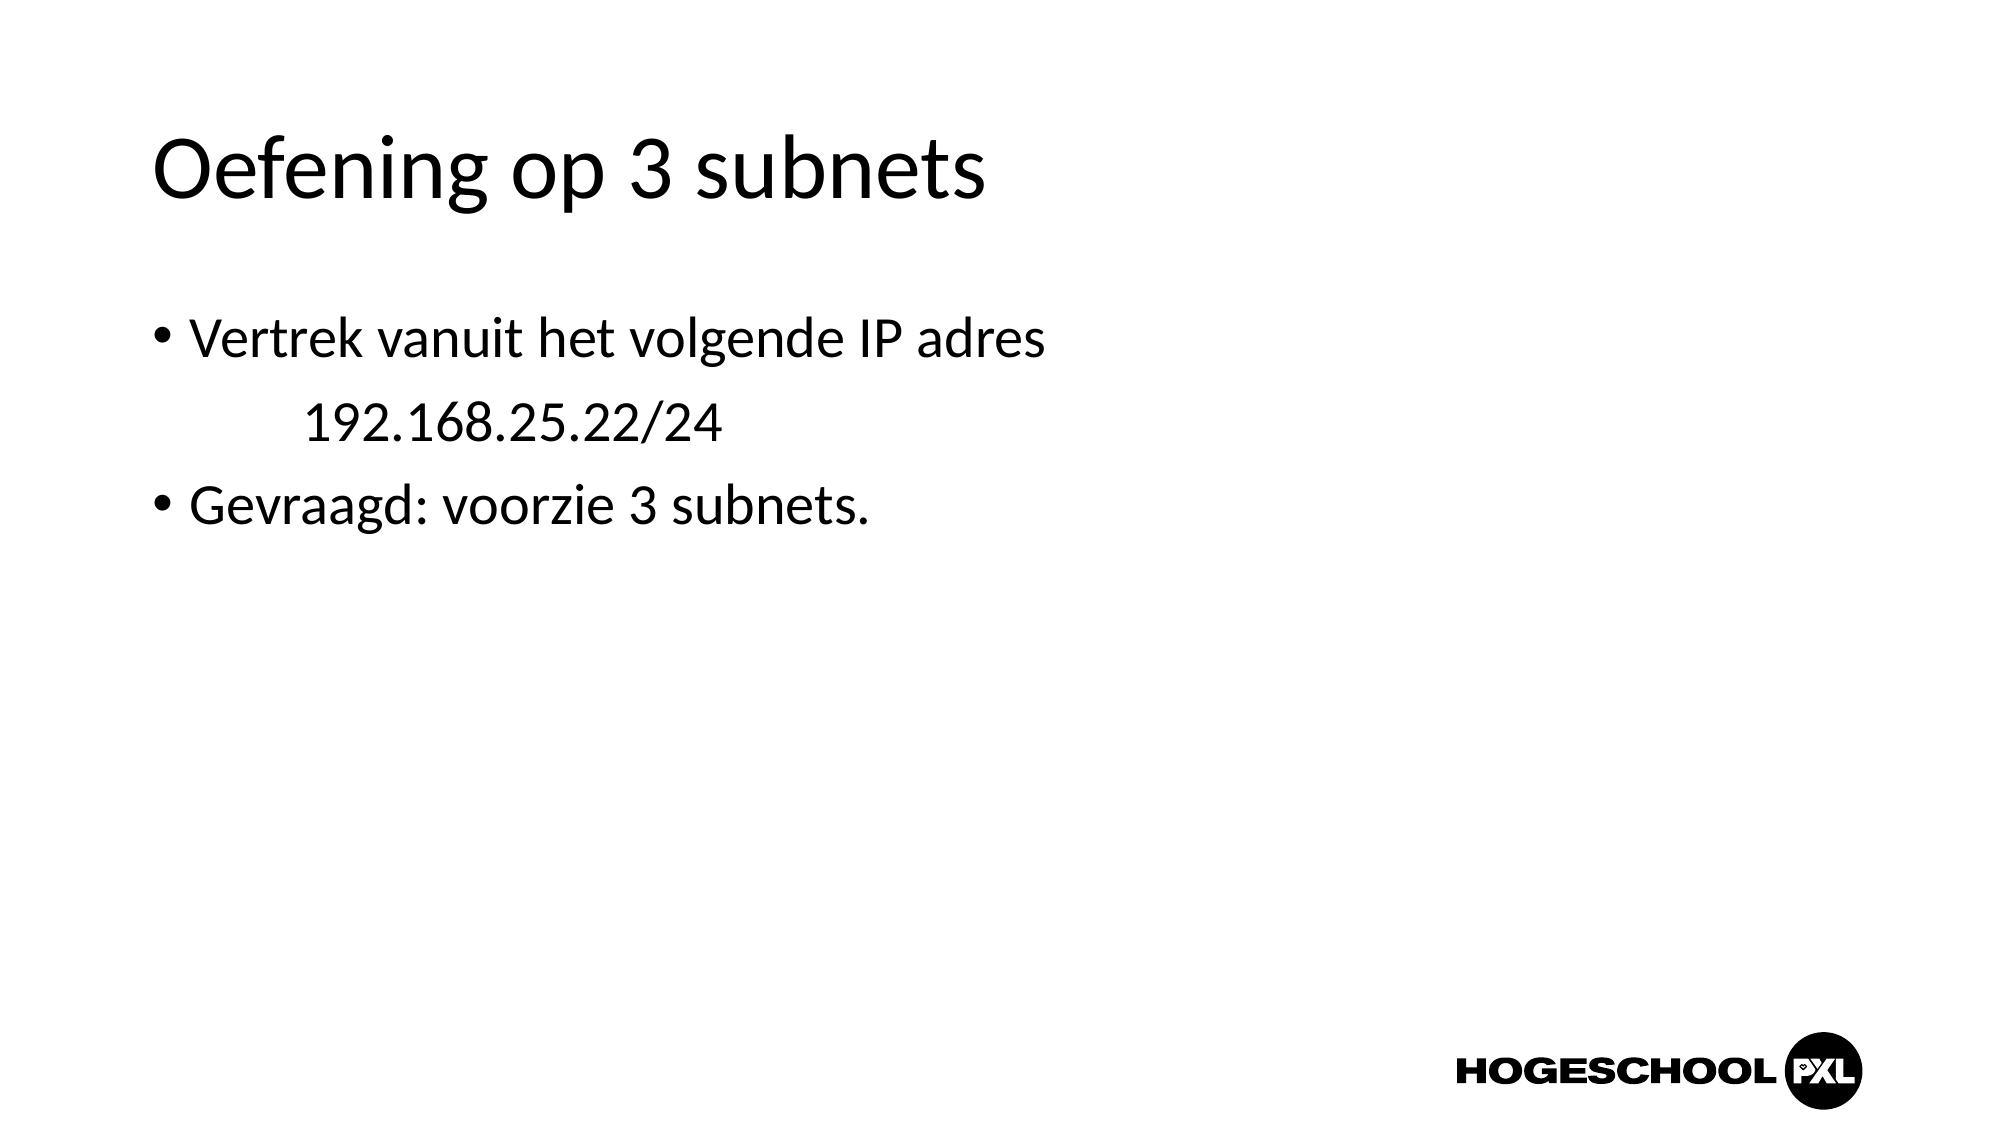

# Oefening op 3 subnets
Vertrek vanuit het volgende IP adres
	192.168.25.22/24
Gevraagd: voorzie 3 subnets.